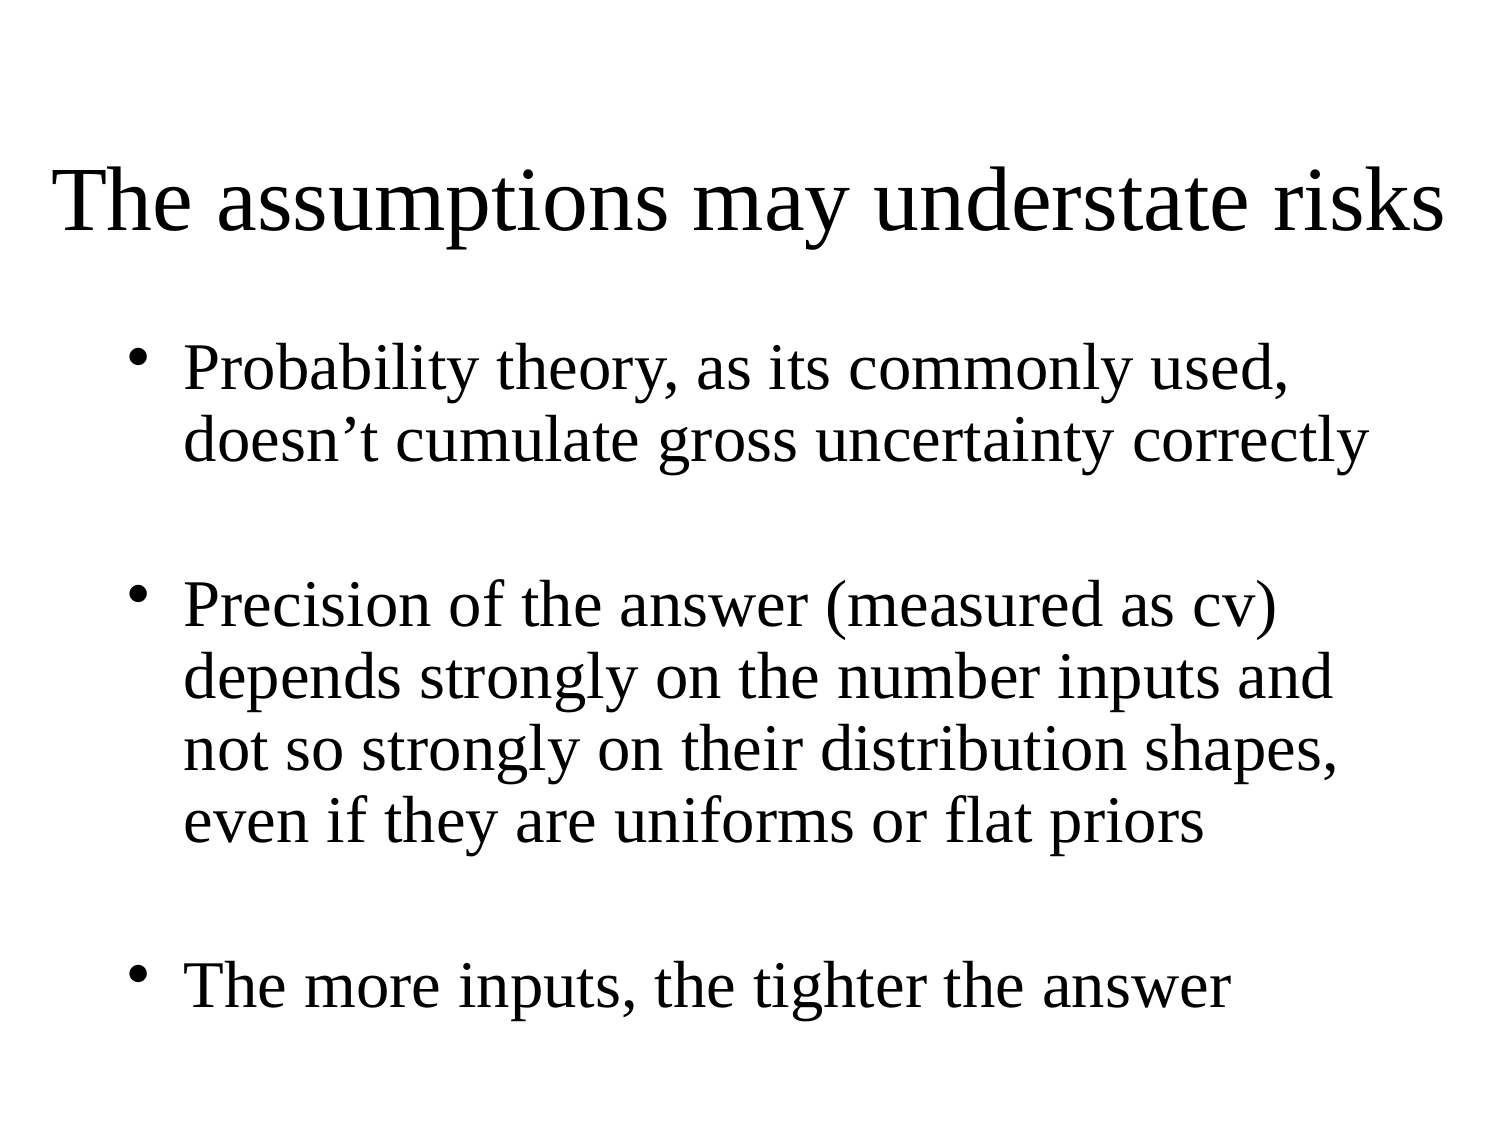

# The assumptions may understate risks
Probability theory, as its commonly used, doesn’t cumulate gross uncertainty correctly

Precision of the answer (measured as cv) depends strongly on the number inputs and not so strongly on their distribution shapes, even if they are uniforms or flat priors

The more inputs, the tighter the answer